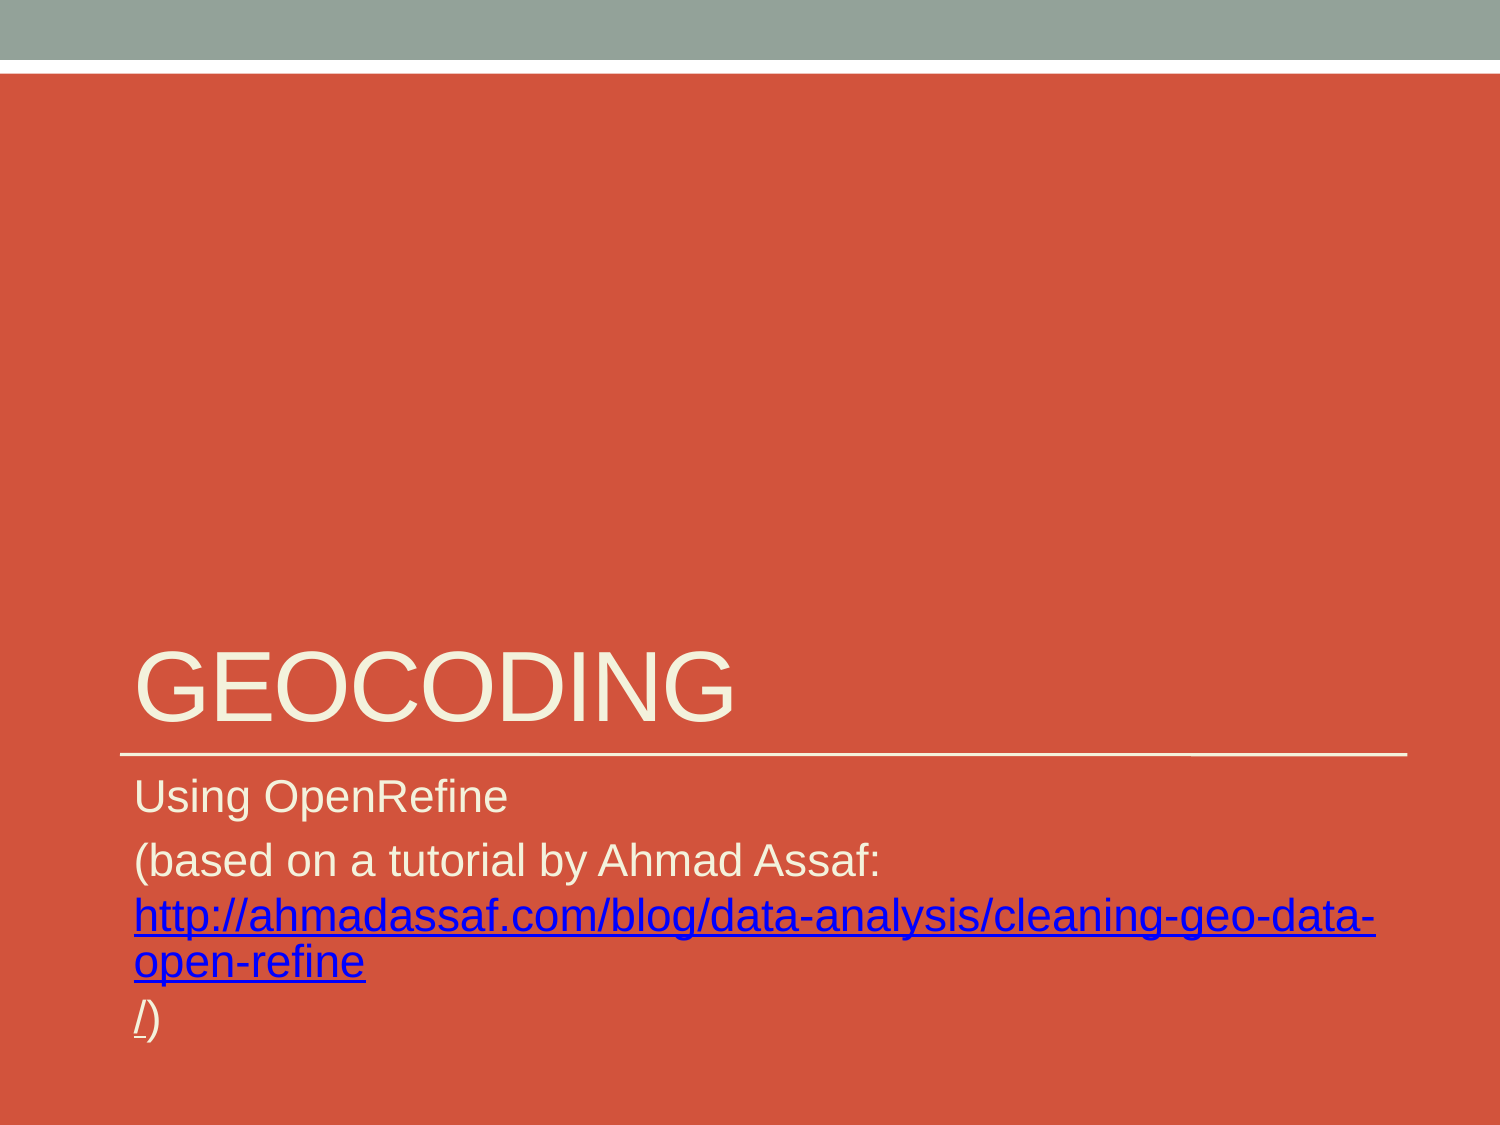

# GeoCoding
Using OpenRefine
(based on a tutorial by Ahmad Assaf: http://ahmadassaf.com/blog/data-analysis/cleaning-geo-data-open-refine/)